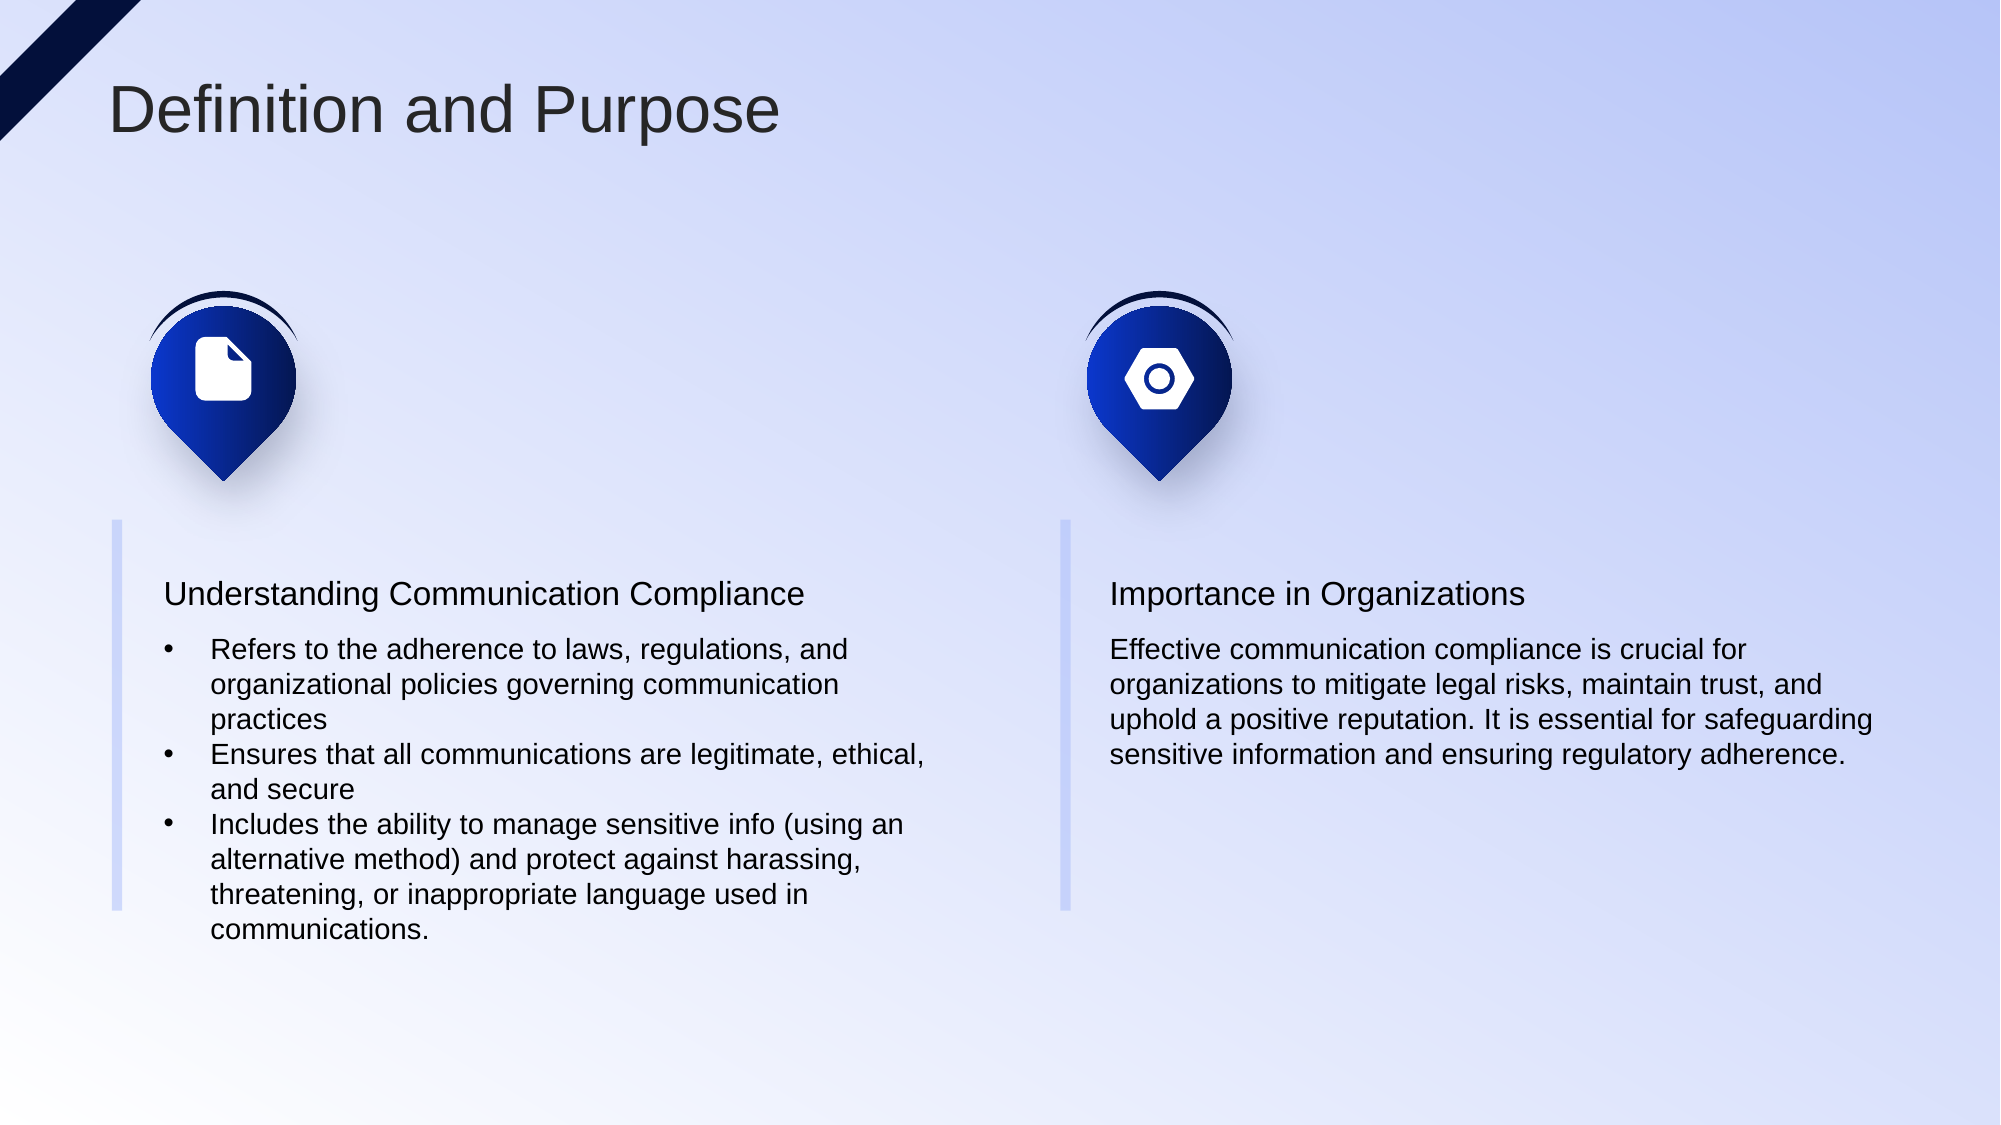

Definition and Purpose

Understanding Communication Compliance
Importance in Organizations

Refers to the adherence to laws, regulations, and organizational policies governing communication practices
Ensures that all communications are legitimate, ethical, and secure
Includes the ability to manage sensitive info (using an alternative method) and protect against harassing, threatening, or inappropriate language used in communications.
Effective communication compliance is crucial for organizations to mitigate legal risks, maintain trust, and uphold a positive reputation. It is essential for safeguarding sensitive information and ensuring regulatory adherence.